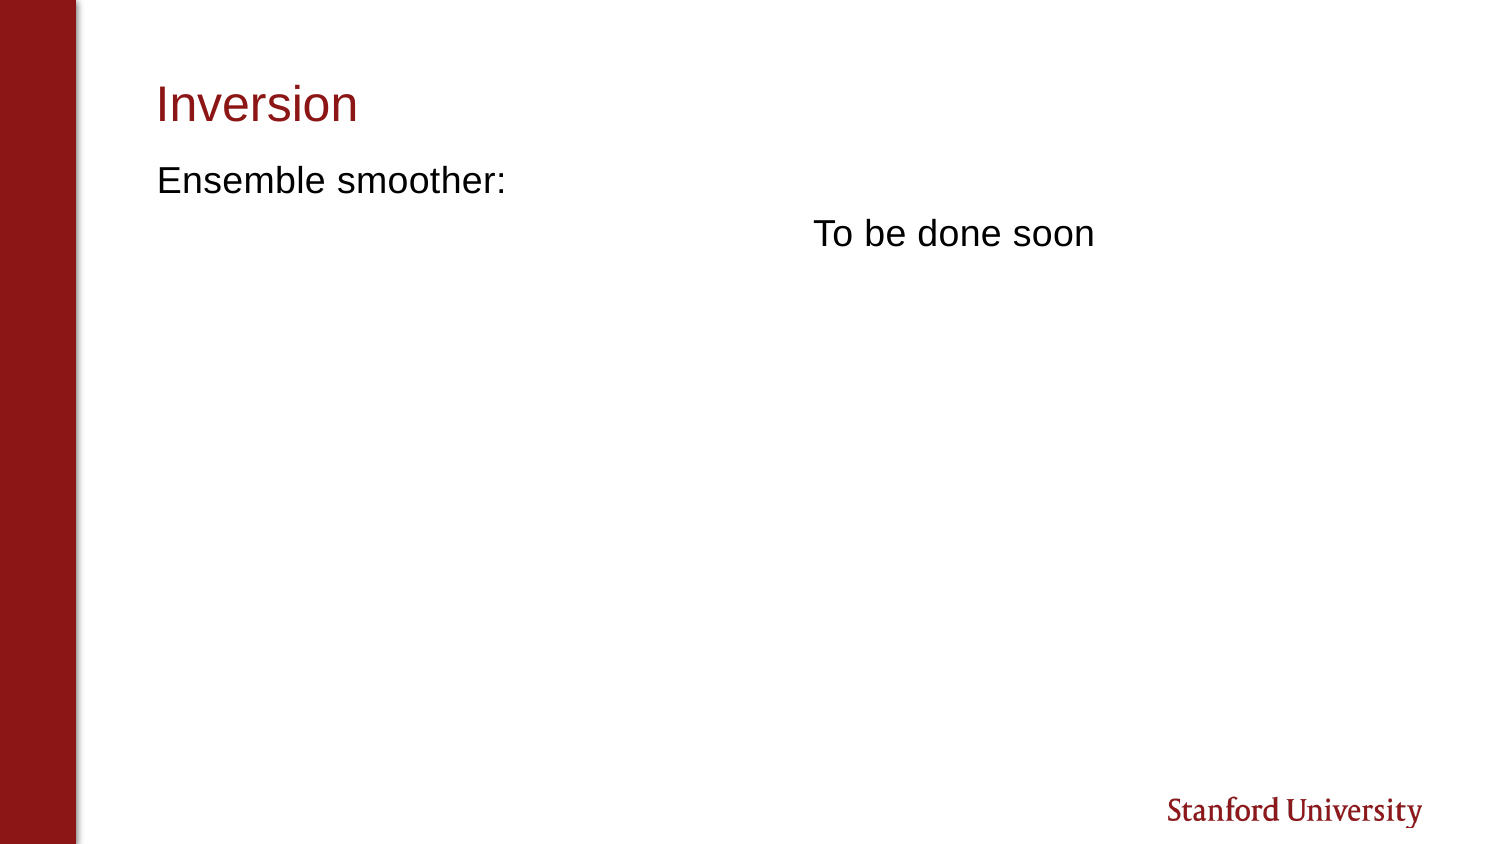

# Inversion
Ensemble smoother:
					To be done soon